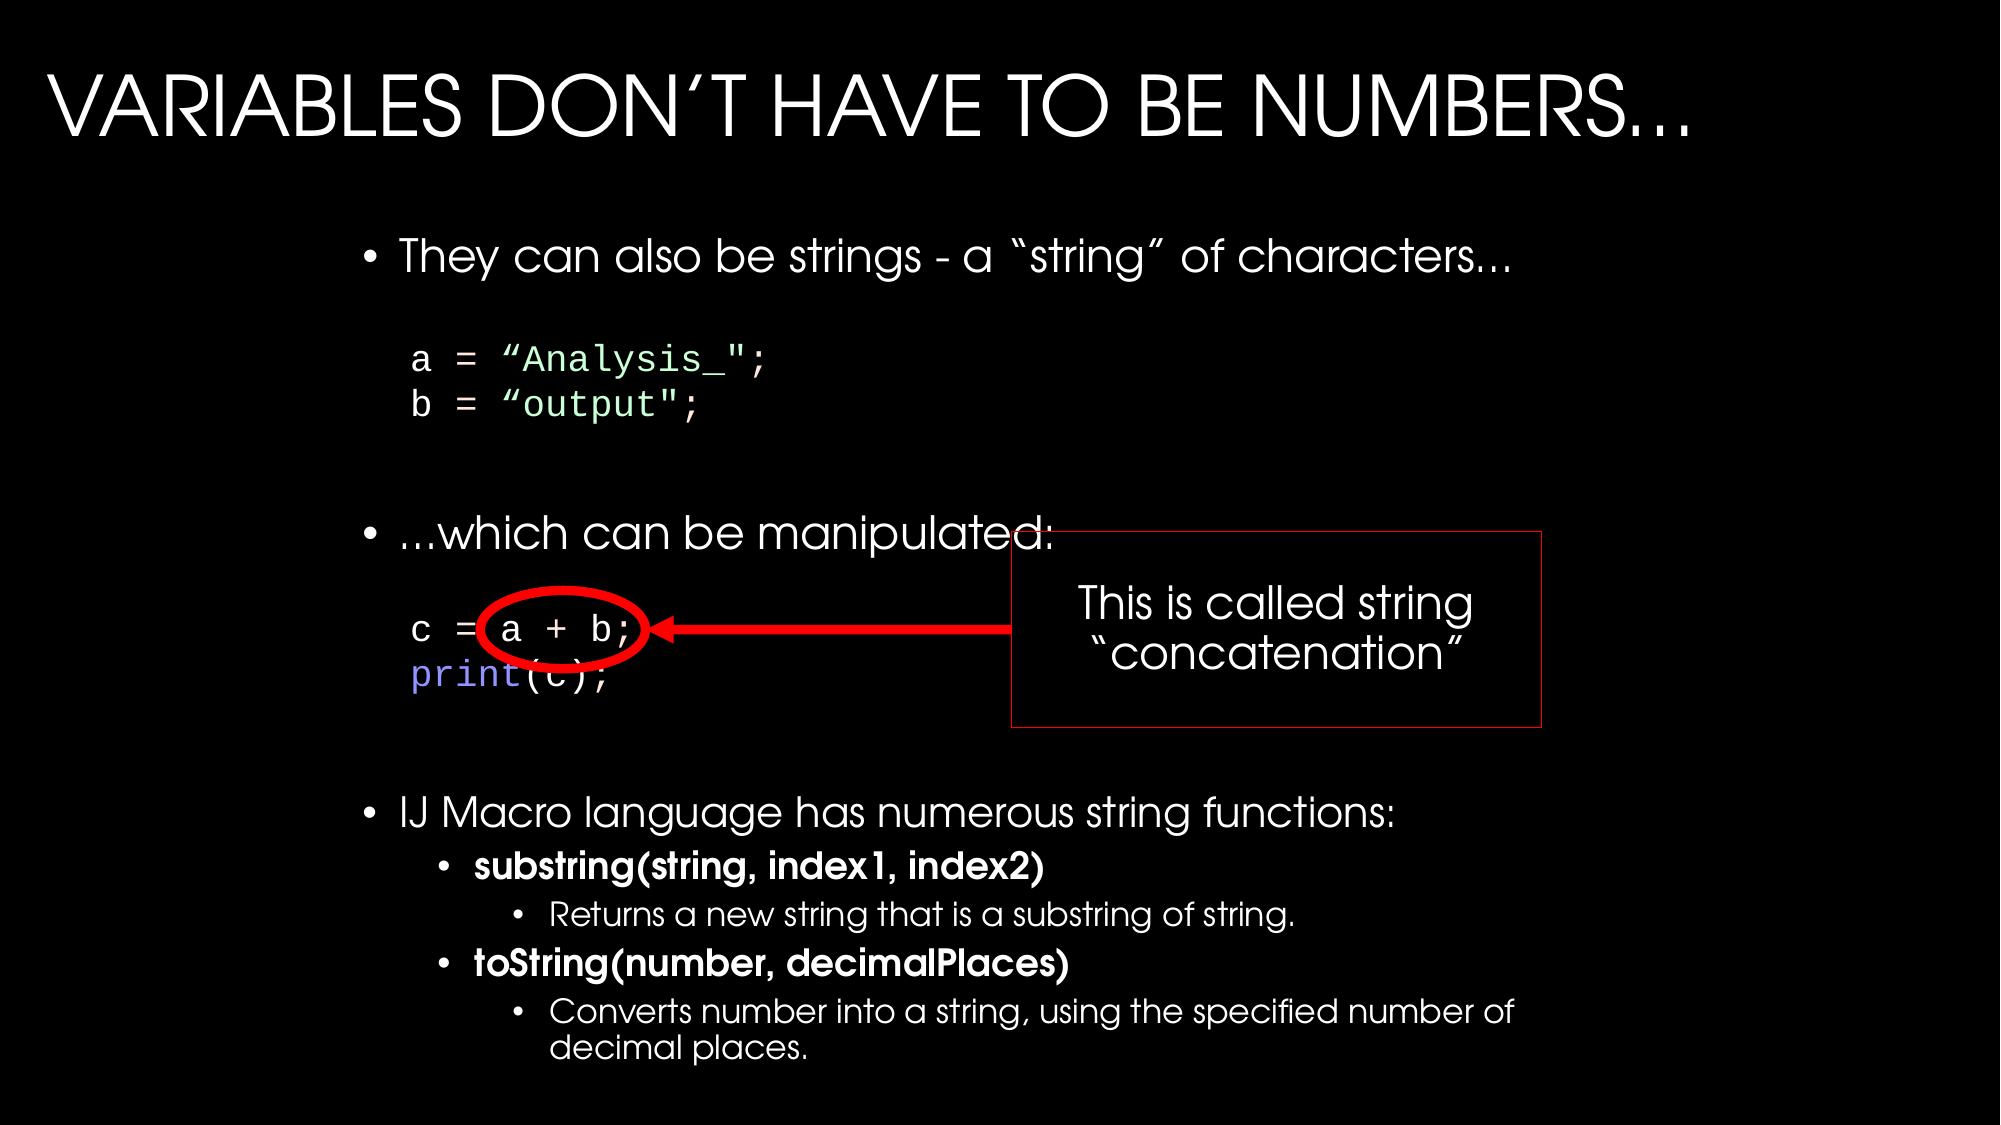

# Variables don’t have to be numbers…
They can also be strings - a “string” of characters…
a = “Analysis_";
b = “output";

c = a + b;
print(c);
…which can be manipulated:
This is called string “concatenation”

IJ Macro language has numerous string functions:
substring(string, index1, index2)
Returns a new string that is a substring of string.
toString(number, decimalPlaces)
Converts number into a string, using the specified number of decimal places.